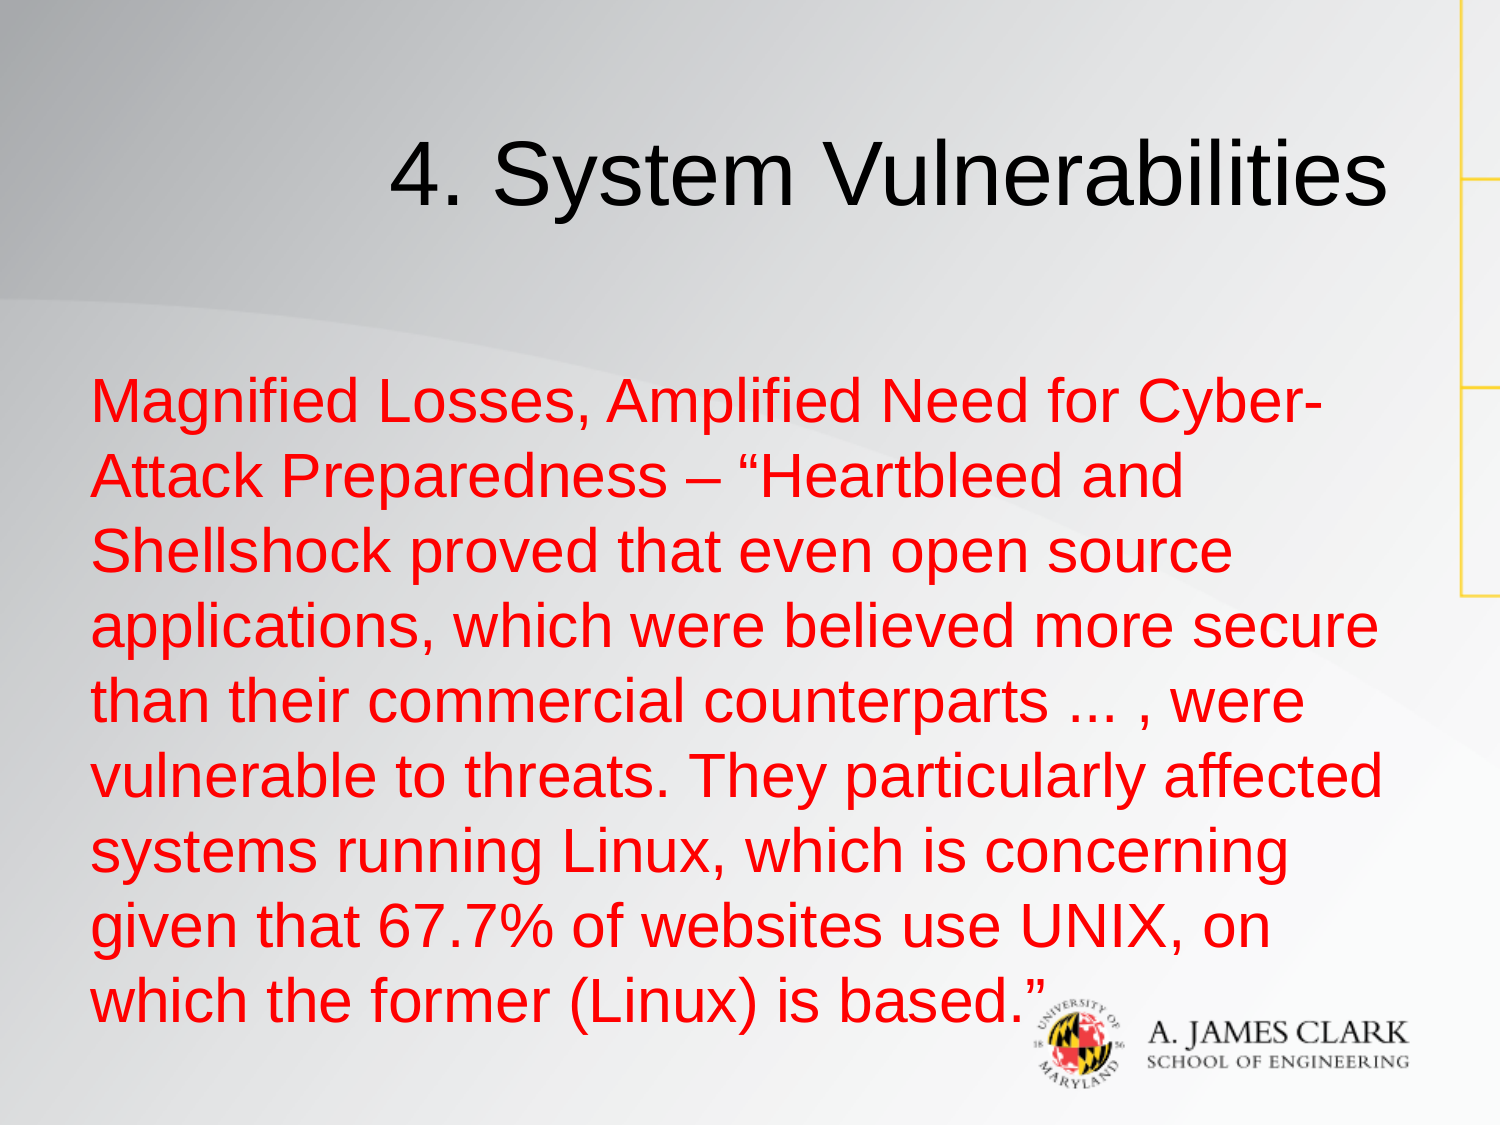

# 4. System Vulnerabilities
Magnified Losses, Amplified Need for Cyber-Attack Preparedness – “Heartbleed and Shellshock proved that even open source applications, which were believed more secure than their commercial counterparts ... , were vulnerable to threats. They particularly affected systems running Linux, which is concerning given that 67.7% of websites use UNIX, on which the former (Linux) is based.”